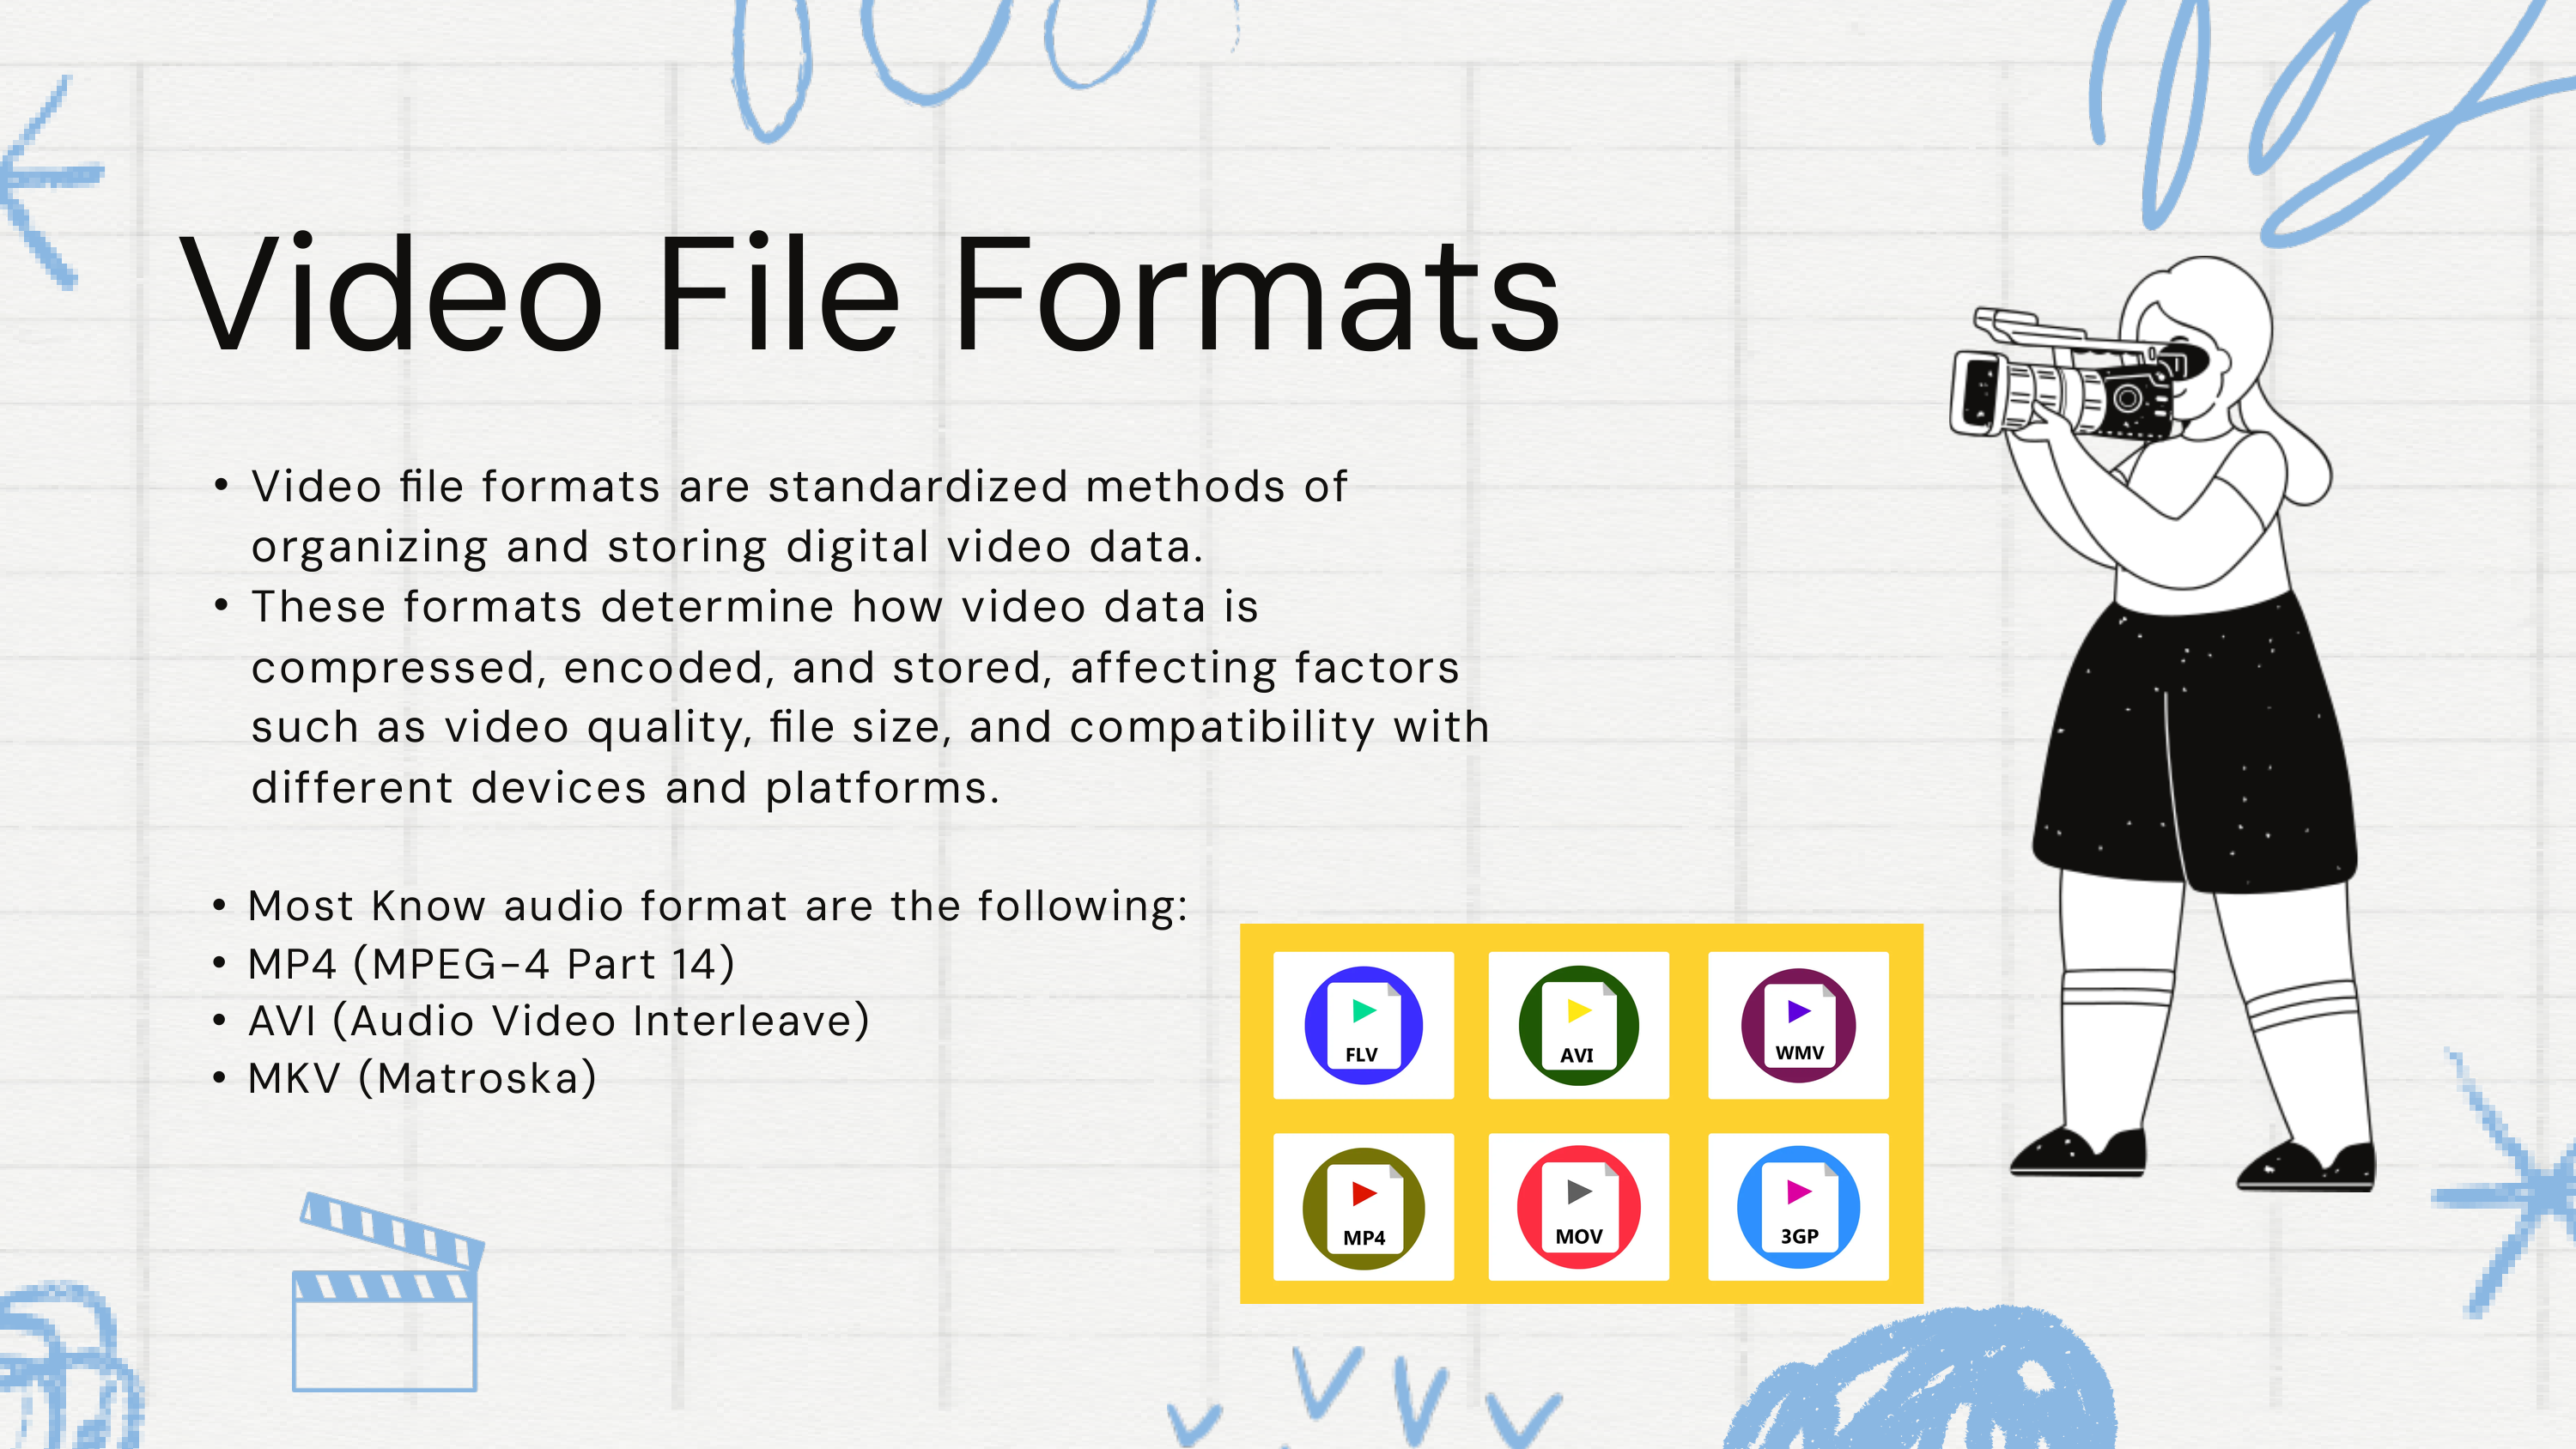

Video File Formats

Video file formats are standardized methods of organizing and storing digital video data.
These formats determine how video data is compressed, encoded, and stored, affecting factors such as video quality, file size, and compatibility with different devices and platforms.

Most Know audio format are the following:
MP4 (MPEG-4 Part 14)
AVI (Audio Video Interleave)
MKV (Matroska)